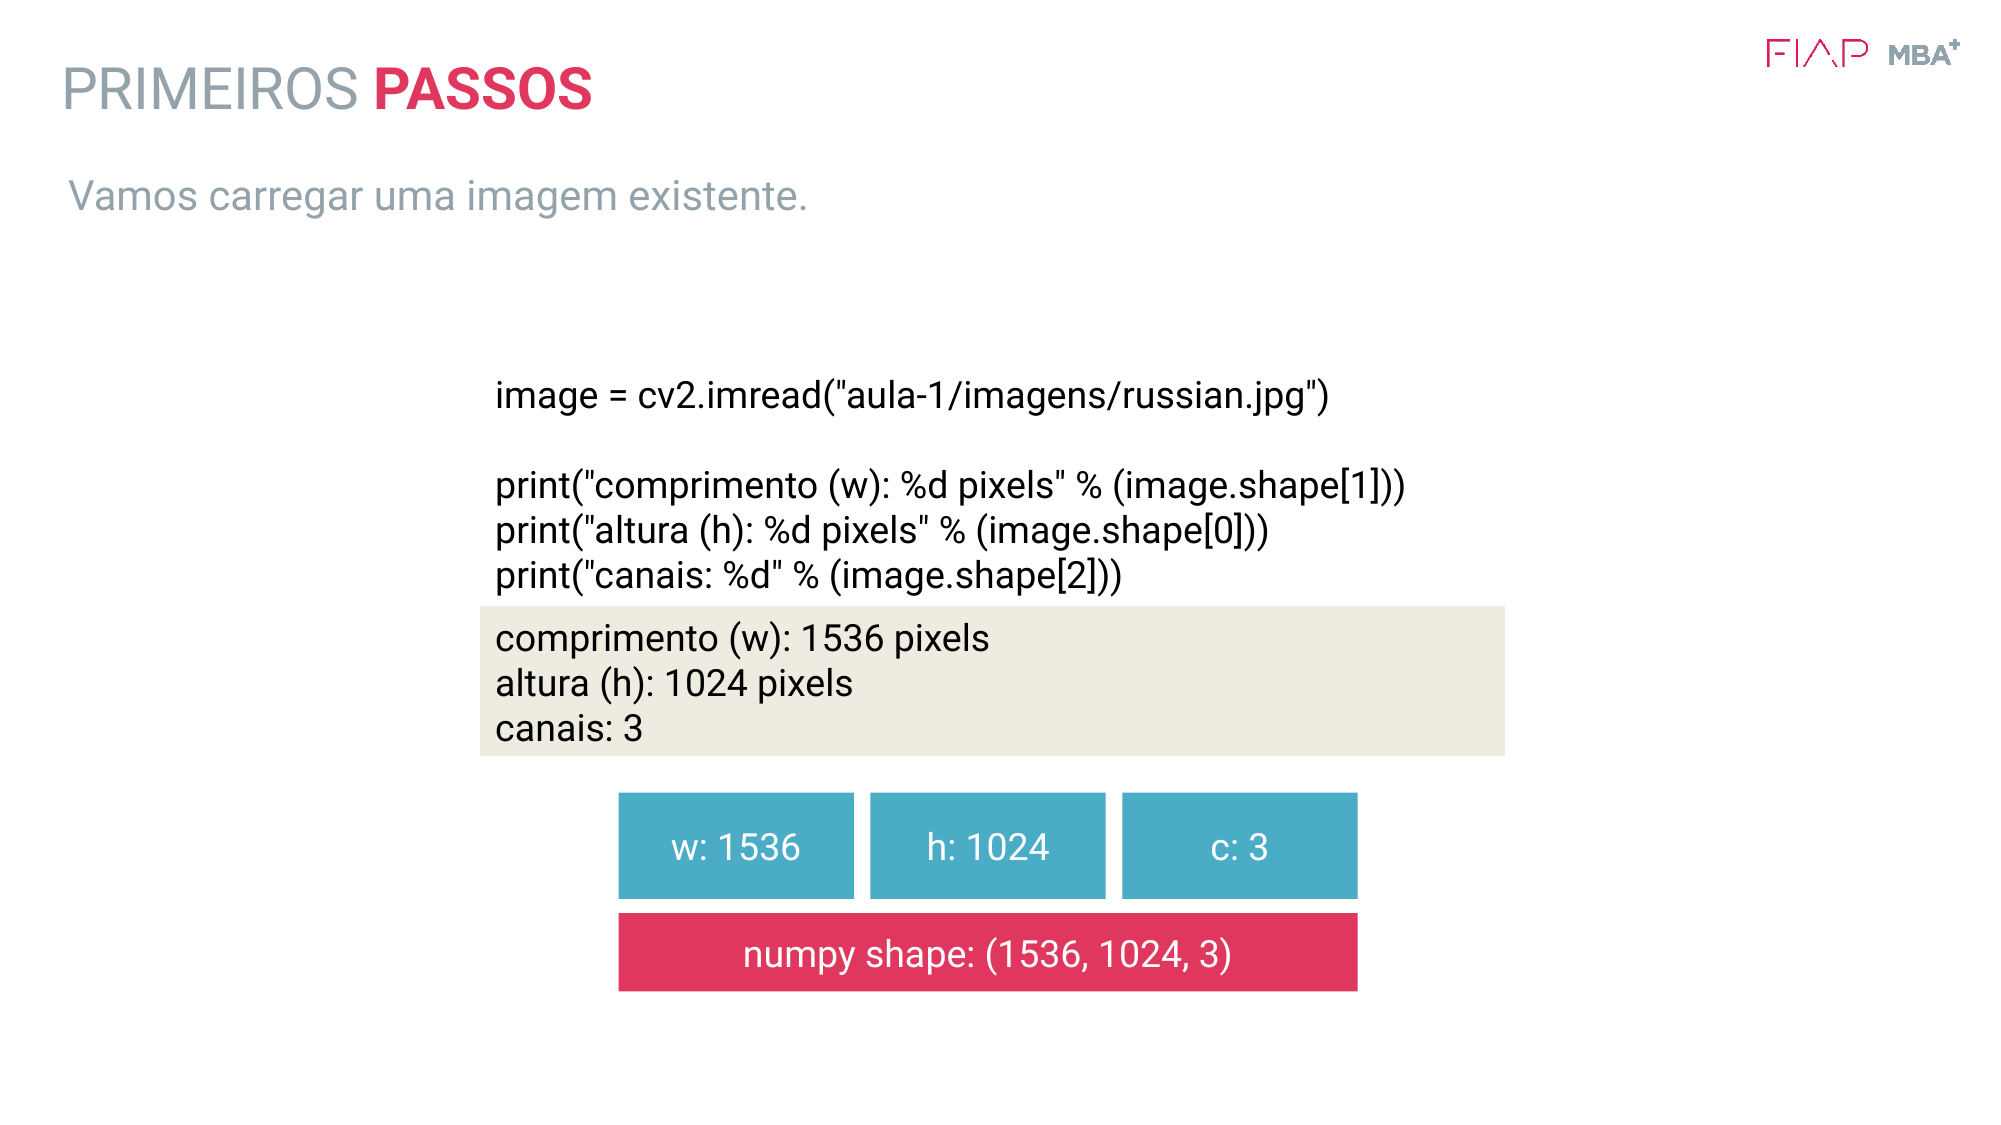

# PRIMEIROS PASSOS
Vamos carregar uma imagem existente.
image = cv2.imread("aula-1/imagens/russian.jpg")

print("comprimento (w): %d pixels" % (image.shape[1]))
print("altura (h): %d pixels" % (image.shape[0]))
print("canais: %d" % (image.shape[2]))
comprimento (w): 1536 pixels
altura (h): 1024 pixels
canais: 3
w: 1536
h: 1024
c: 3
numpy shape: (1536, 1024, 3)